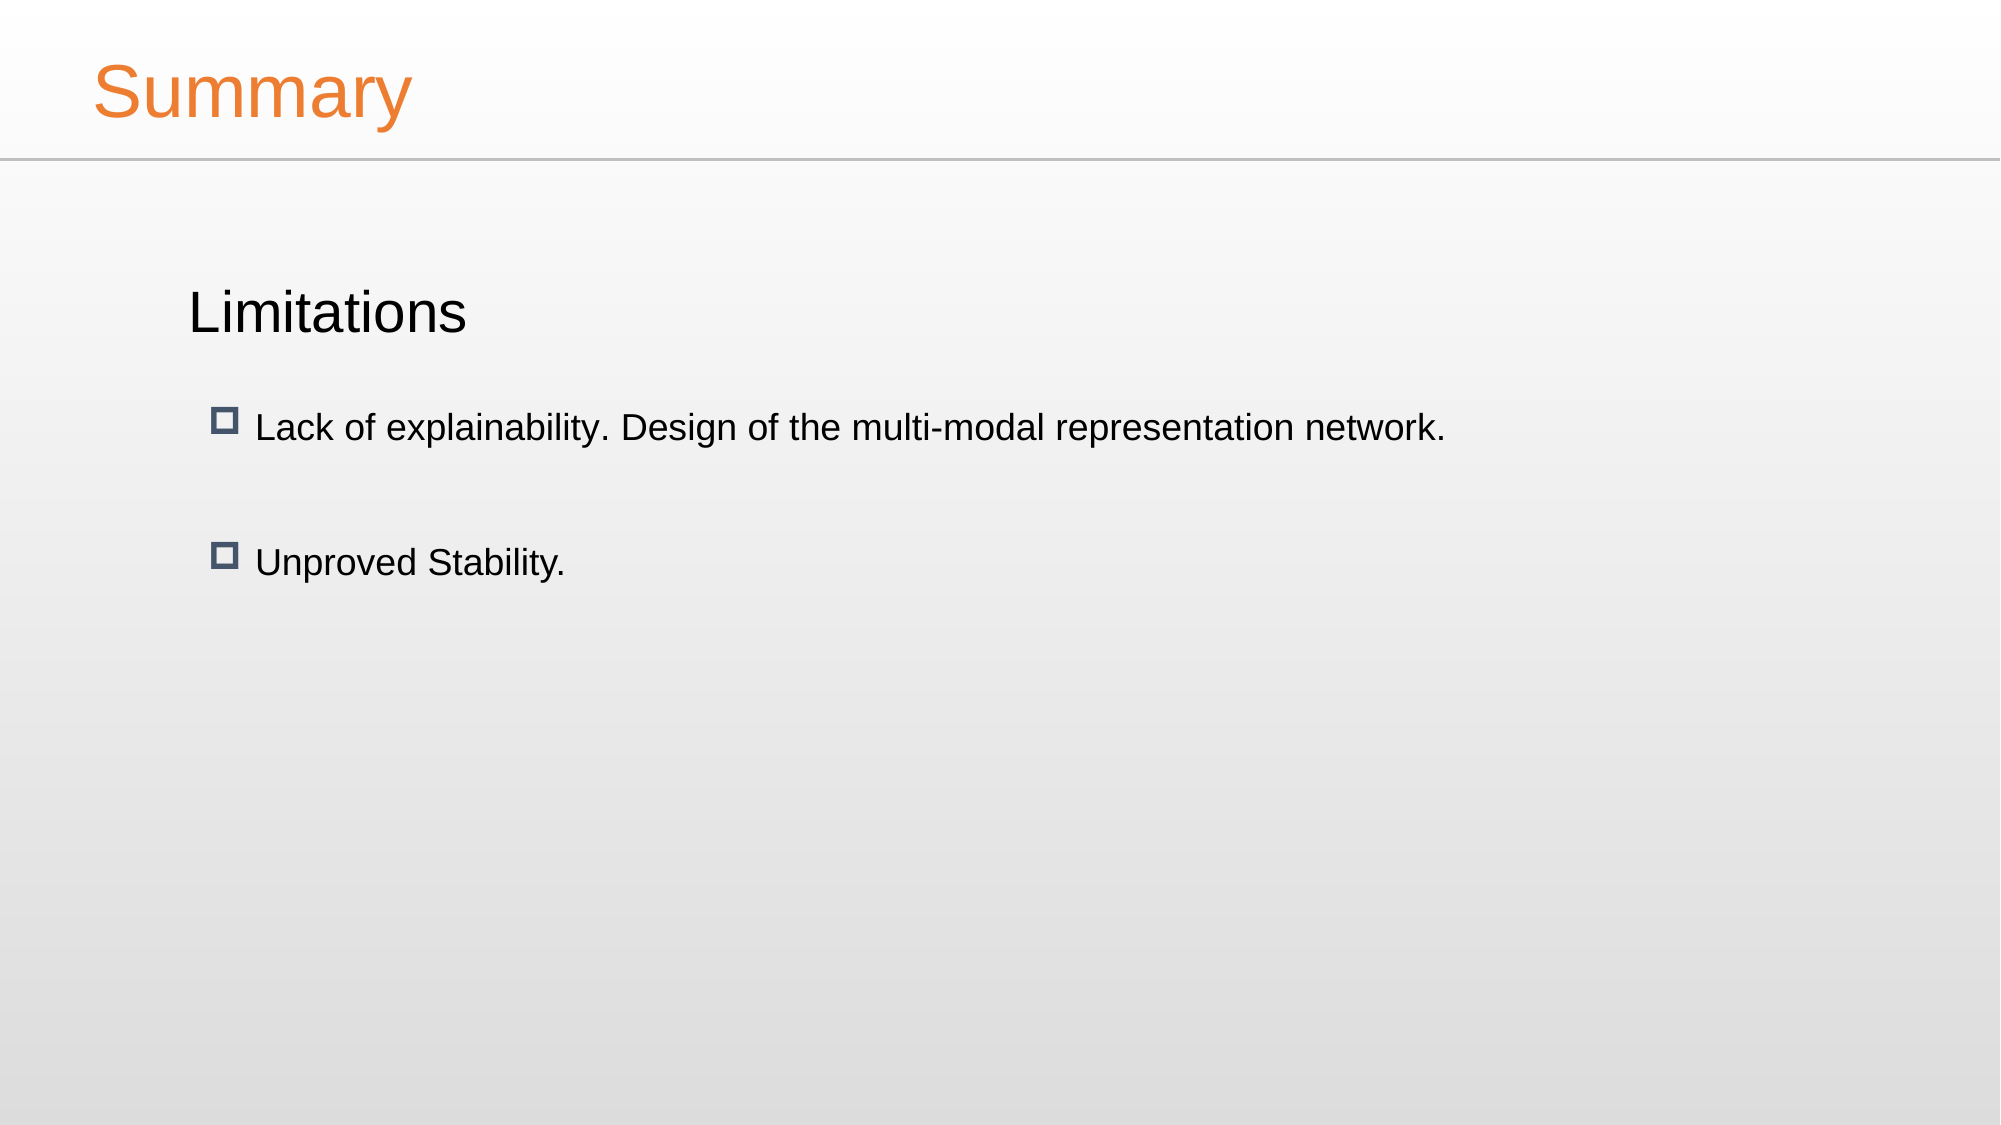

Summary
Limitations
Lack of explainability. Design of the multi-modal representation network.

Unproved Stability.